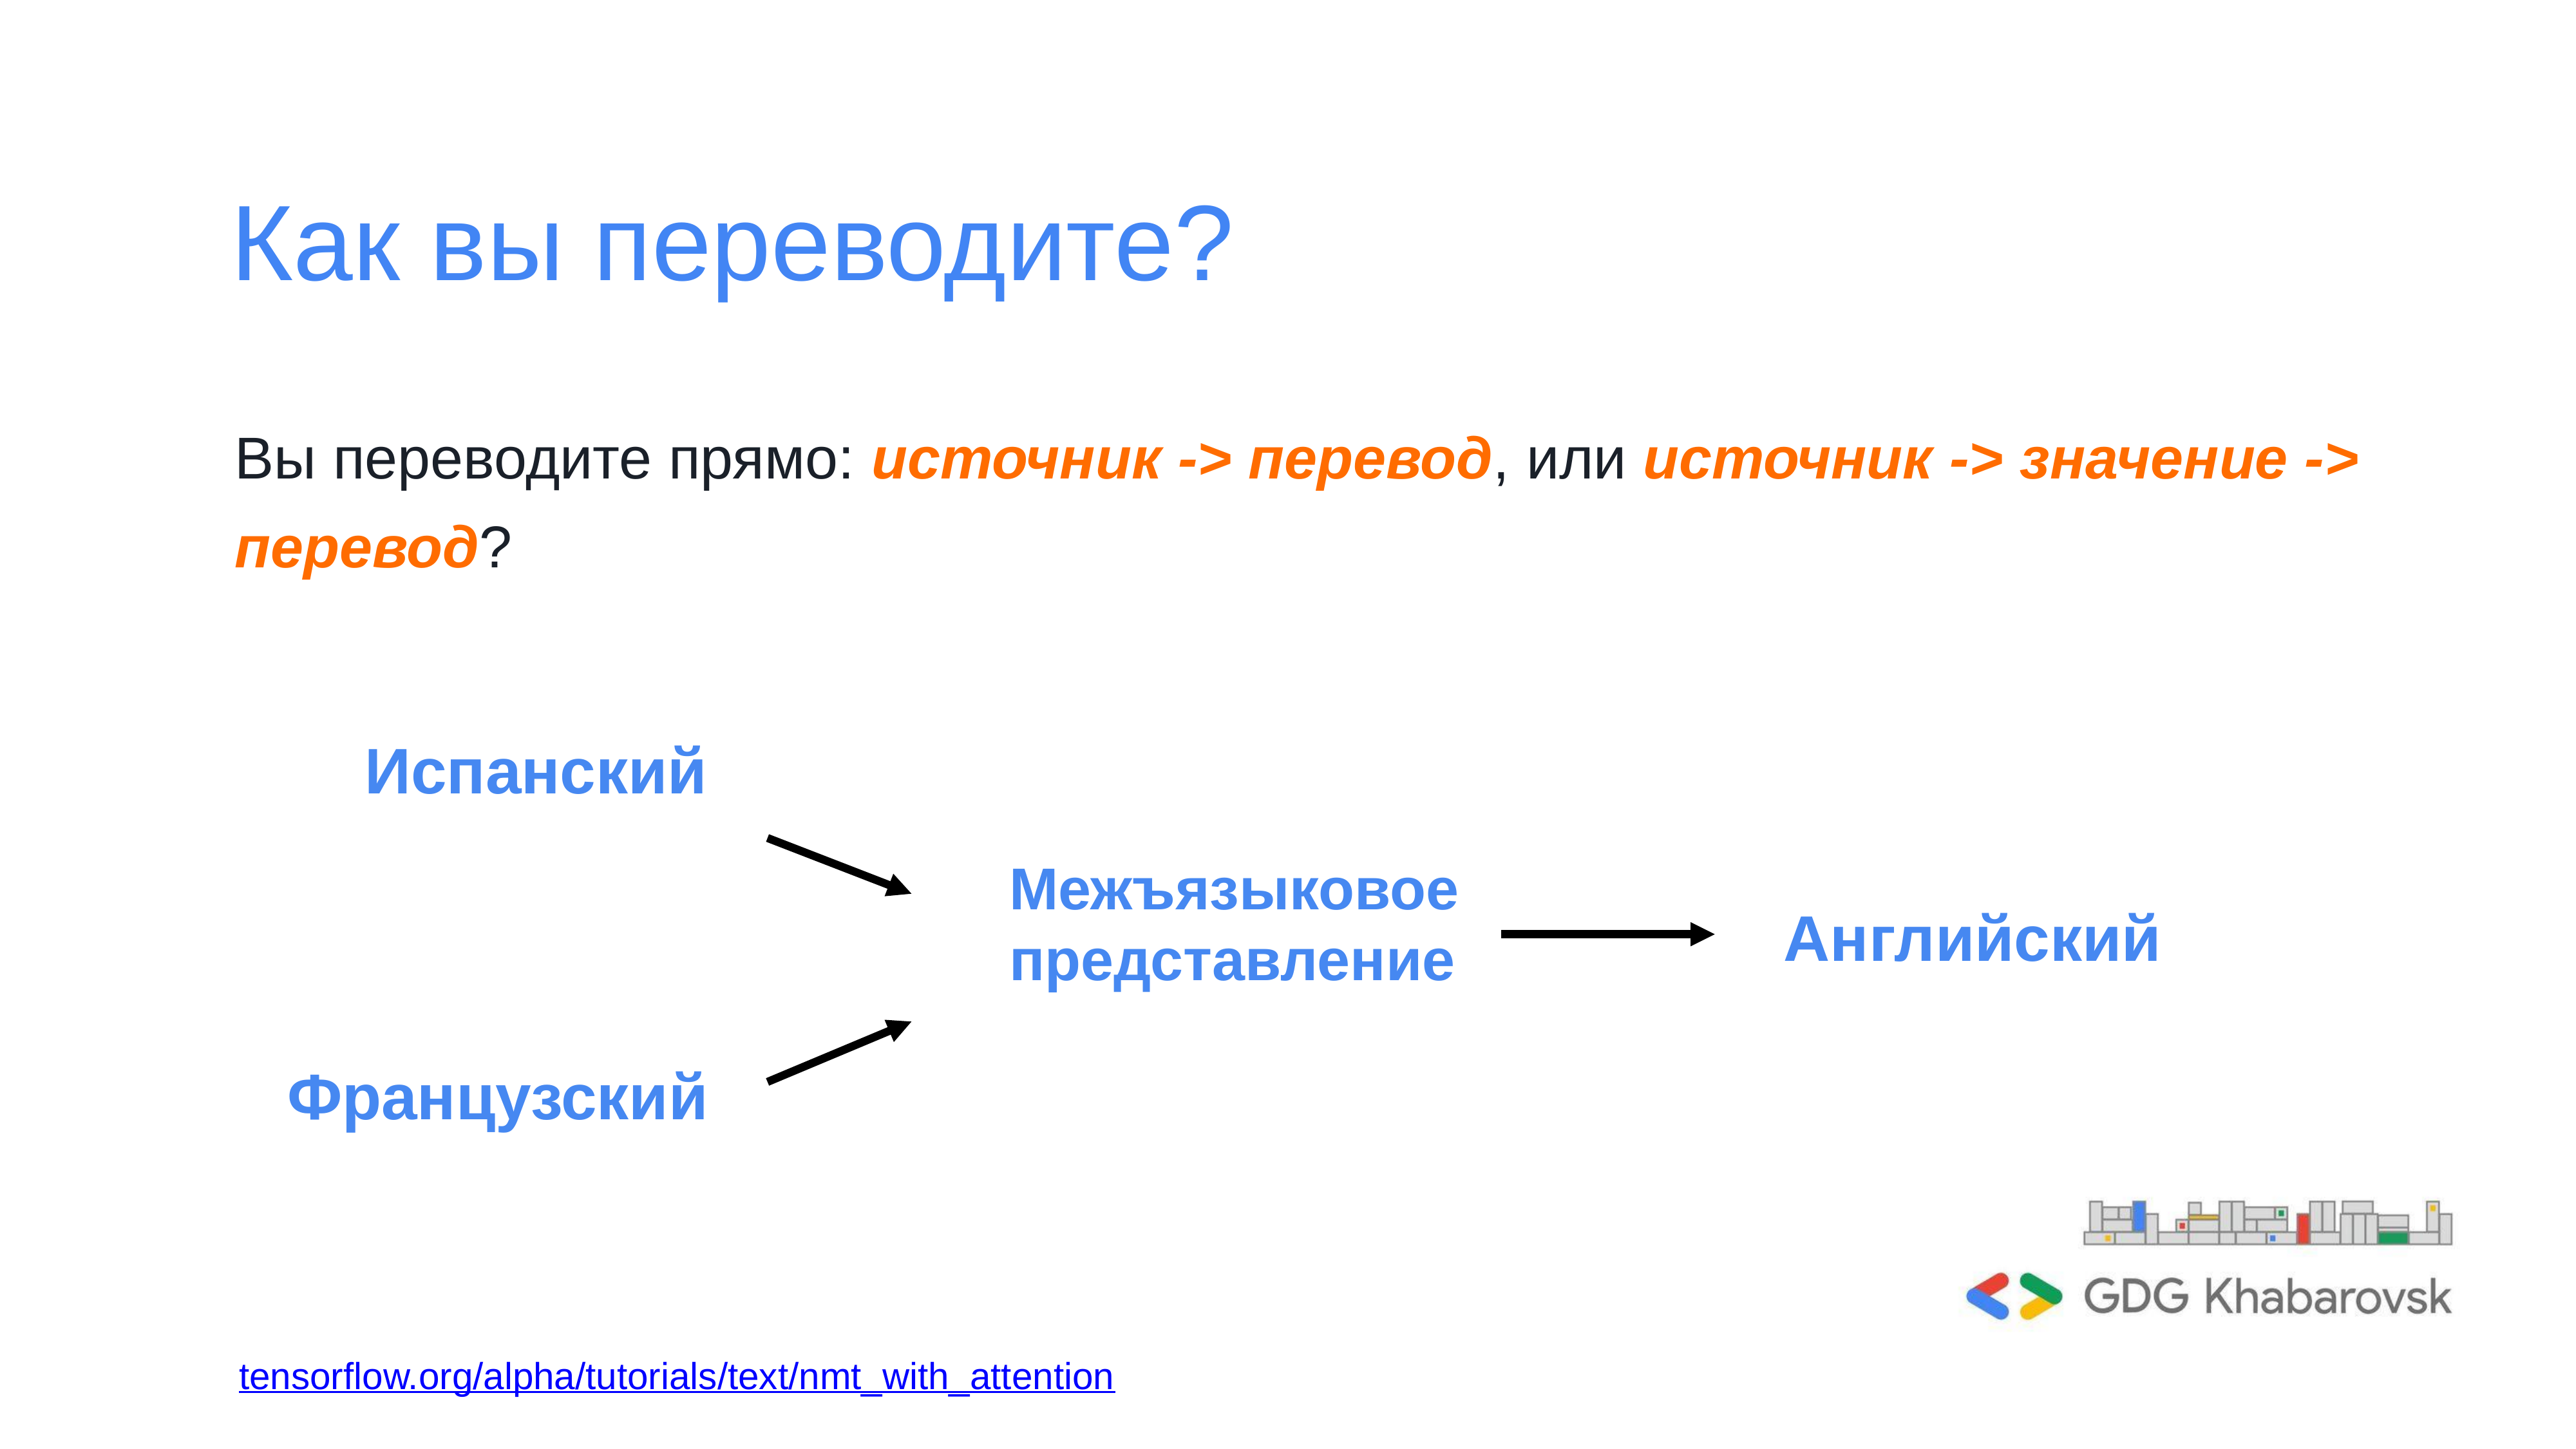

# Как вы переводите?
Вы переводите прямо: источник -> перевод, или источник -> значение -> перевод?

Испанский
Межъязыковое представление
Английский
Французский
tensorflow.org/alpha/tutorials/text/nmt_with_attention